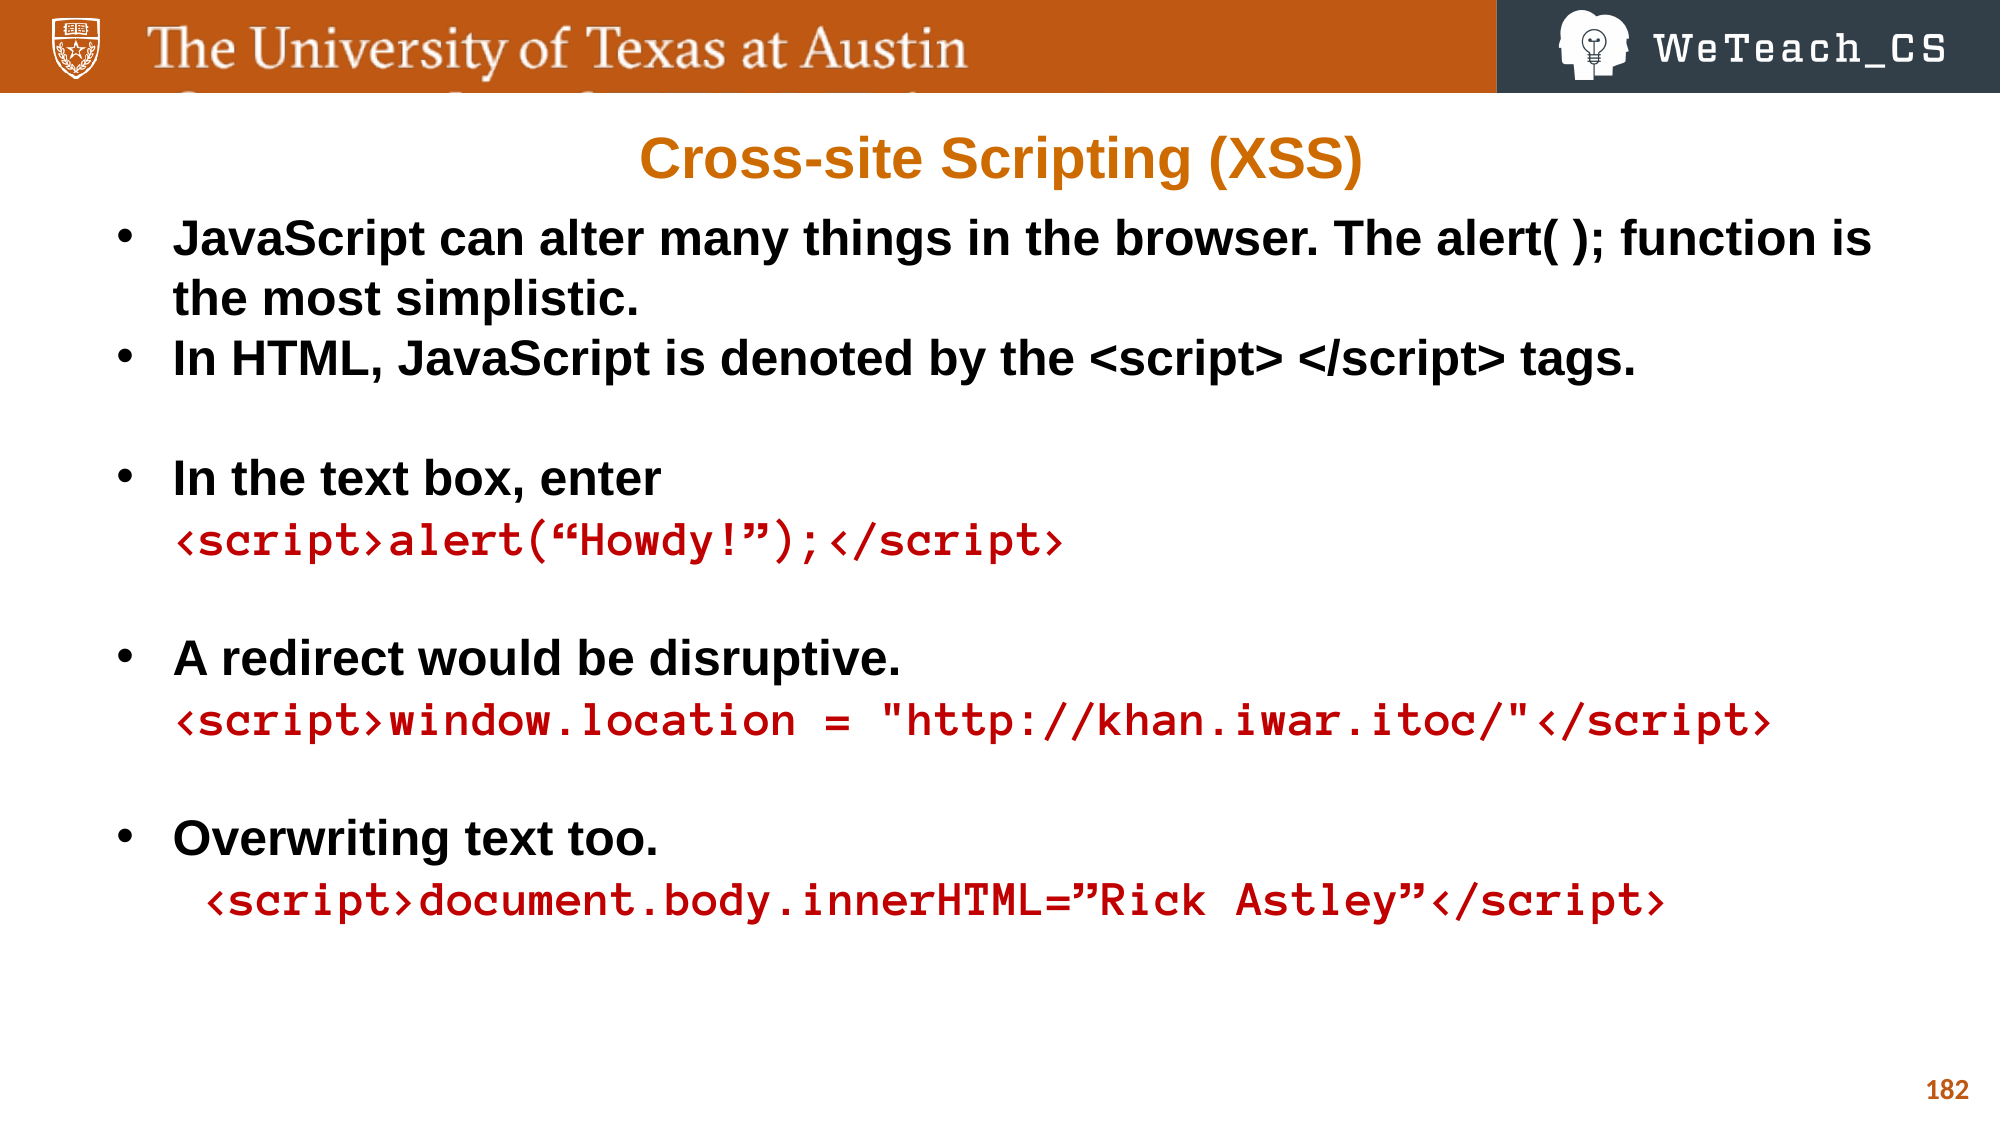

Cross-site Scripting (XSS)
JavaScript can alter many things in the browser. The alert( ); function is the most simplistic.
In HTML, JavaScript is denoted by the <script> </script> tags.

In the text box, enter
<script>alert(“Howdy!”);</script>

A redirect would be disruptive.
<script>window.location = "http://khan.iwar.itoc/"</script>

Overwriting text too.
 <script>document.body.innerHTML=”Rick Astley”</script>